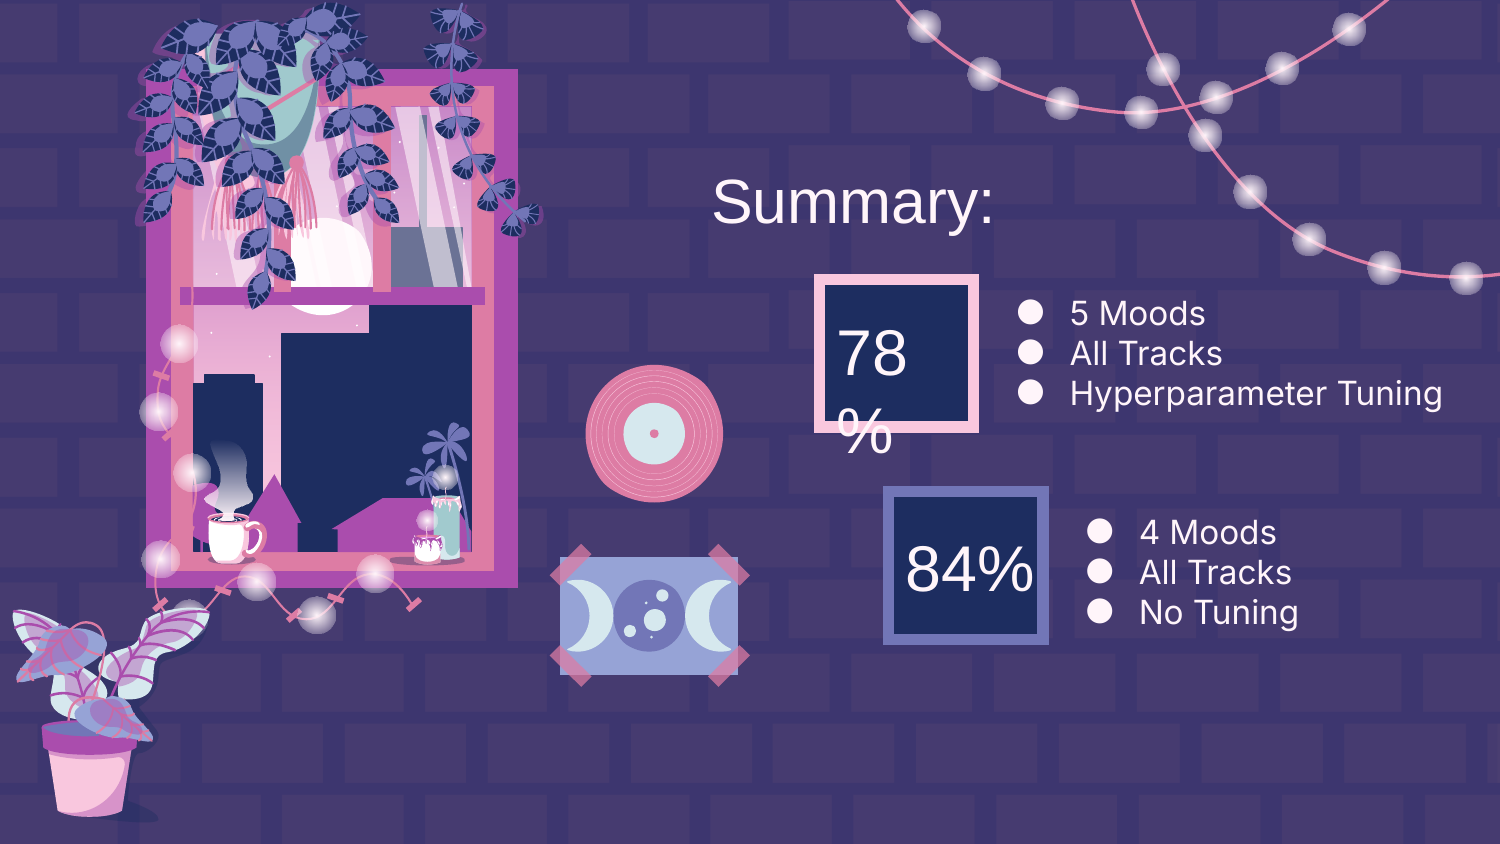

Summary:

5 Moods
All Tracks
Hyperparameter Tuning
78%

4 Moods
All Tracks
No Tuning
84%